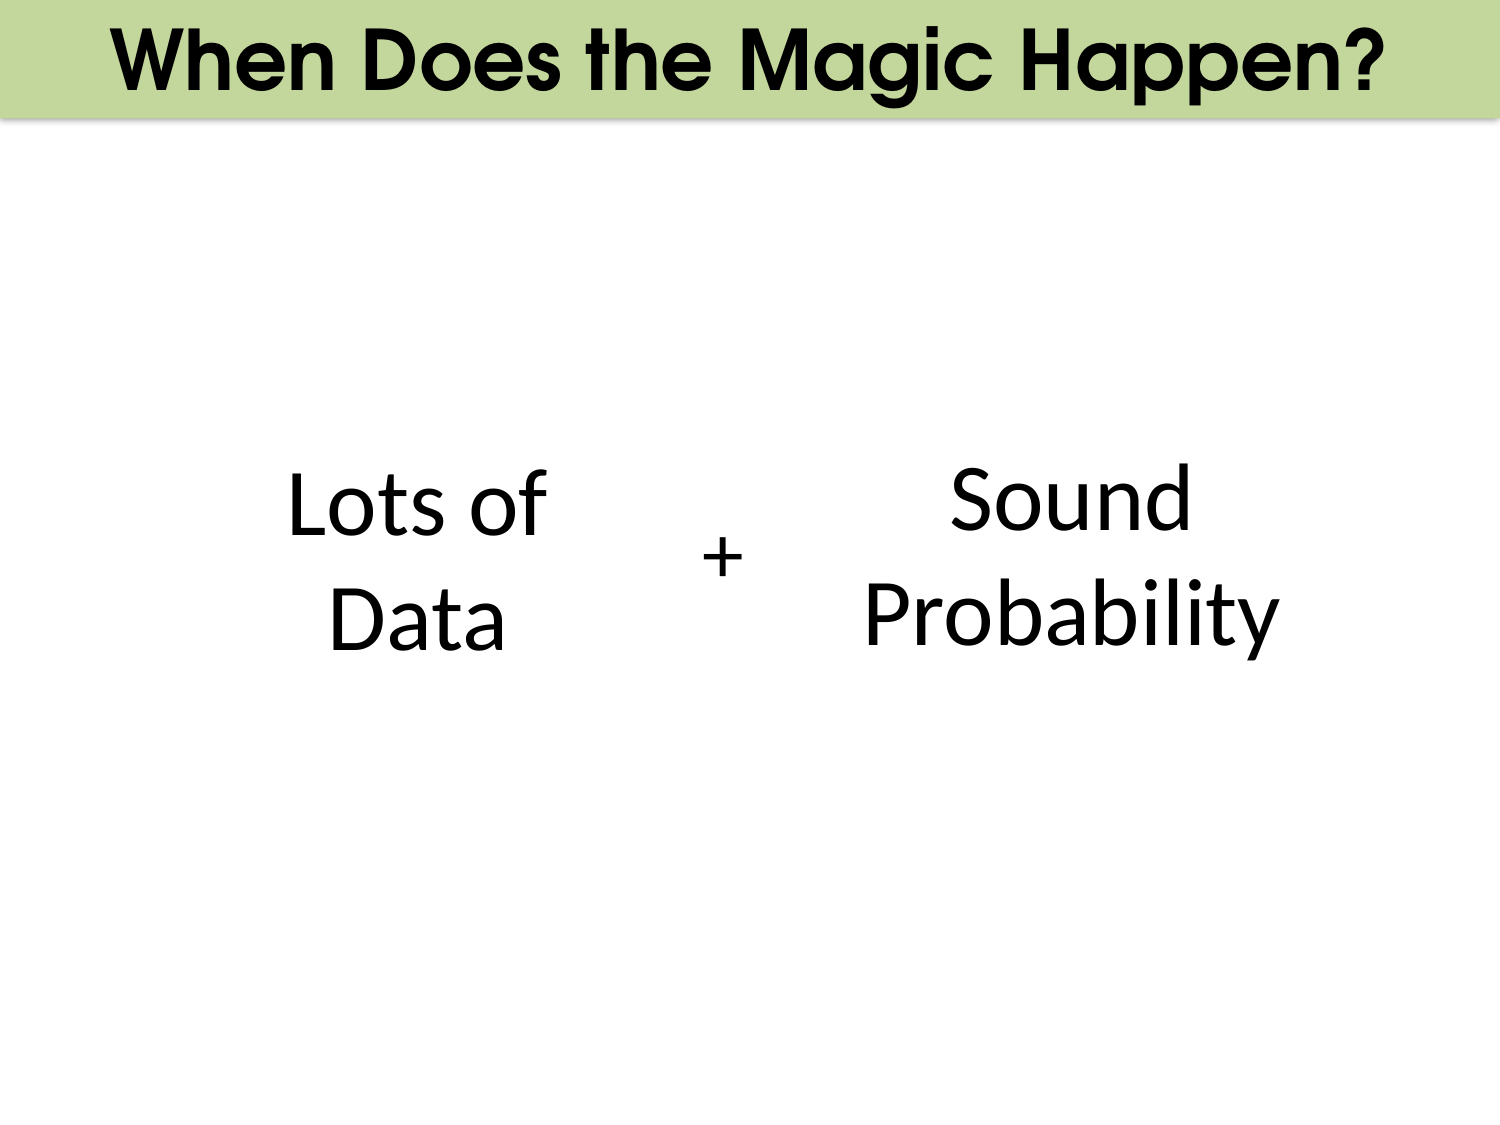

When Does the Magic Happen?
Sound
Probability
Lots of Data
+